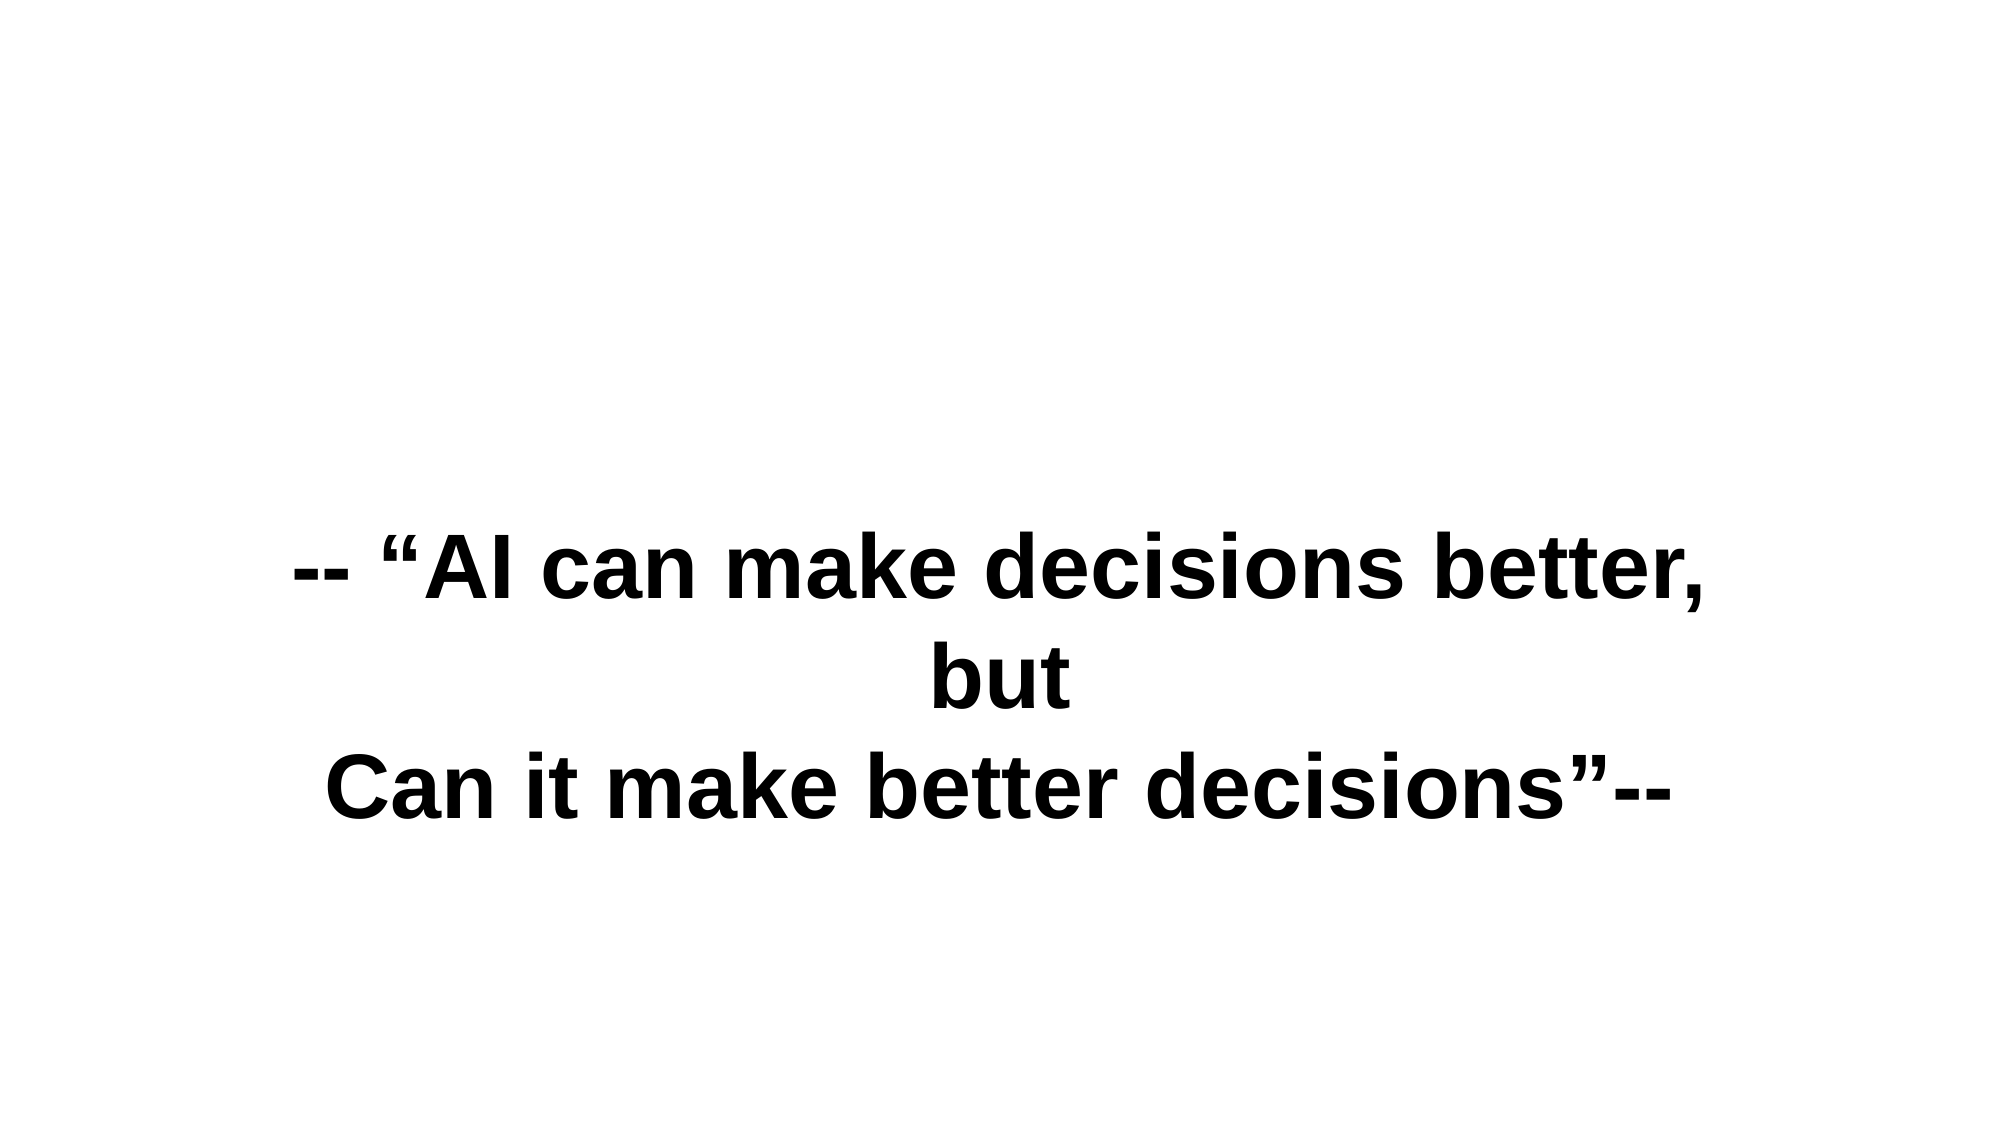

-- “AI can make decisions better, but
Can it make better decisions”--